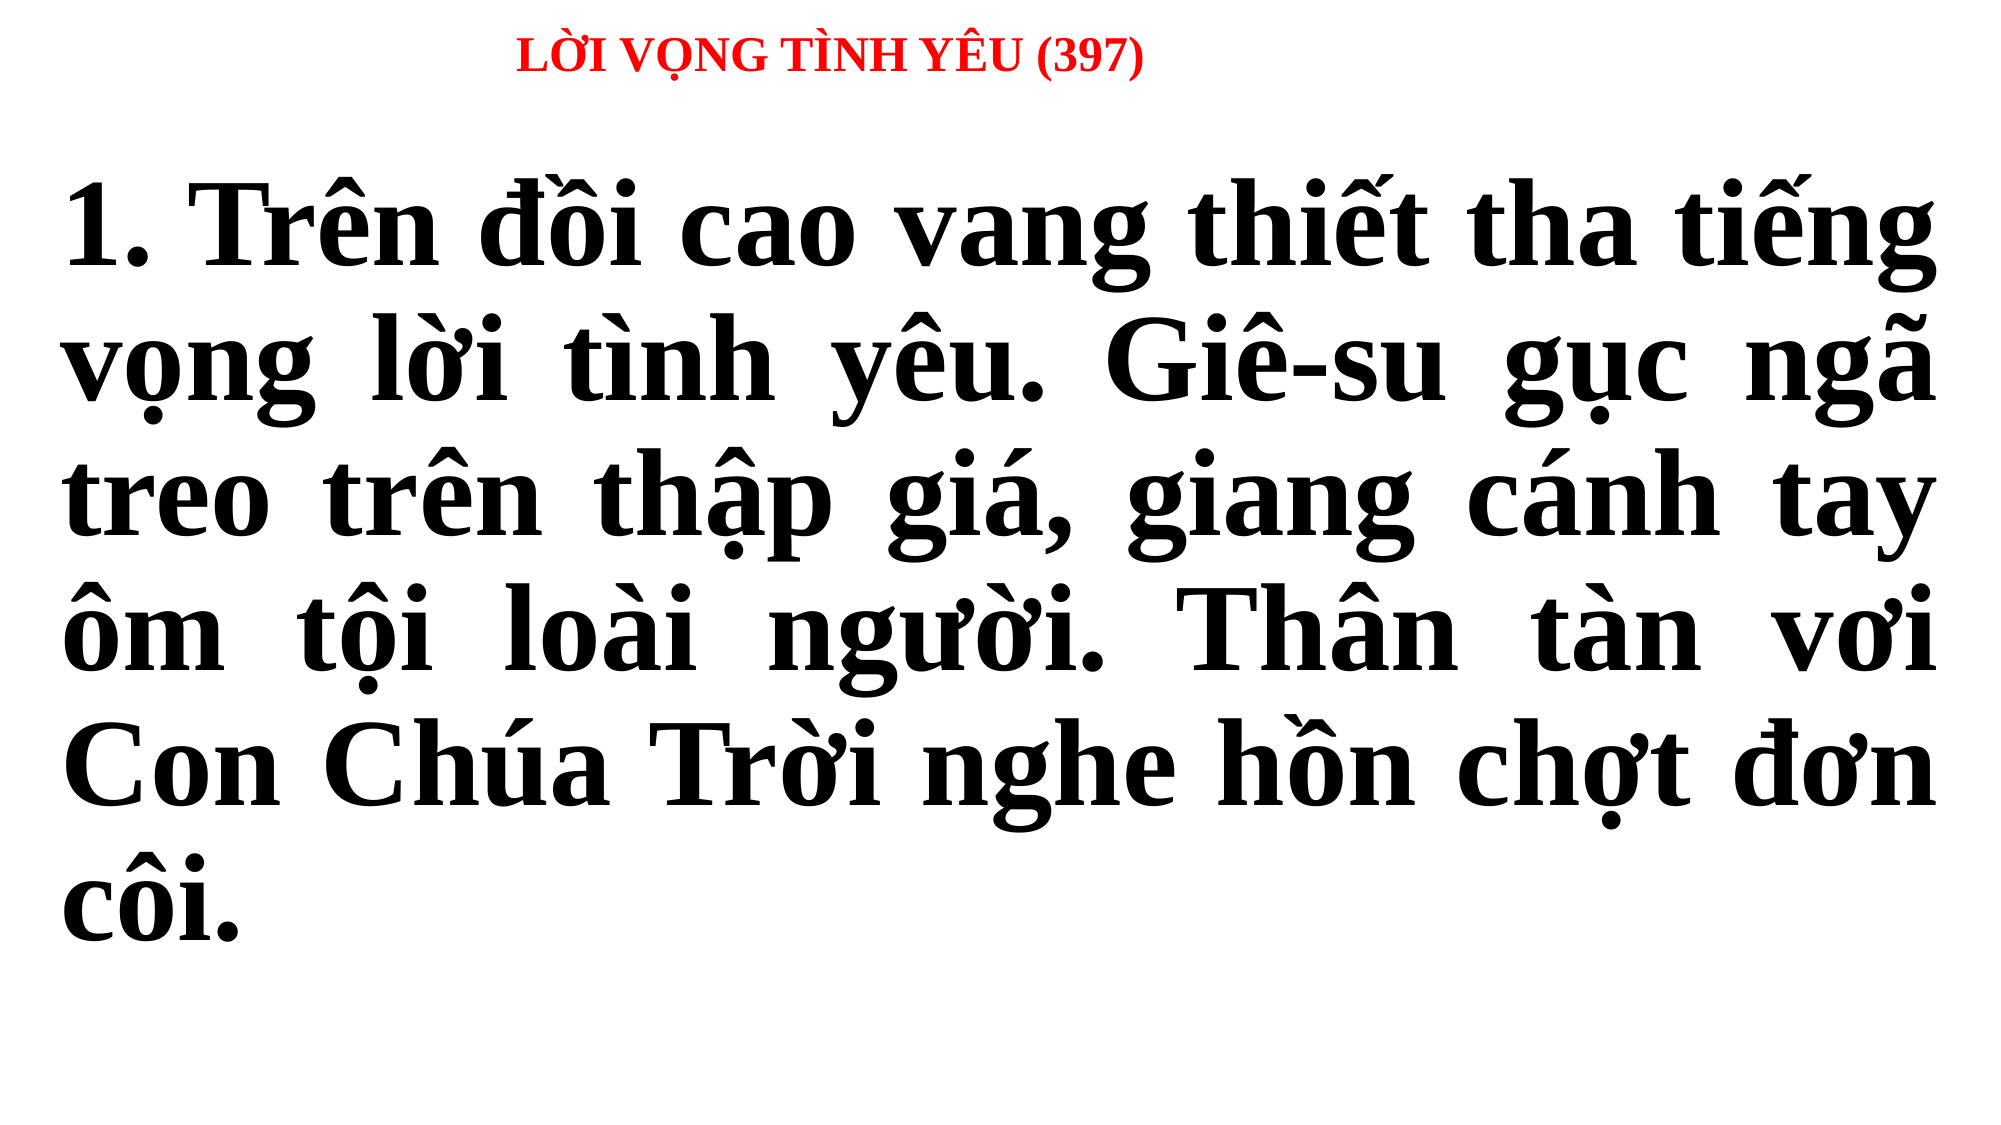

# LỜI VỌNG TÌNH YÊU (397)
1. Trên đồi cao vang thiết tha tiếng vọng lời tình yêu. Giê-su gục ngã treo trên thập giá, giang cánh tay ôm tội loài người. Thân tàn vơi Con Chúa Trời nghe hồn chợt đơn côi.